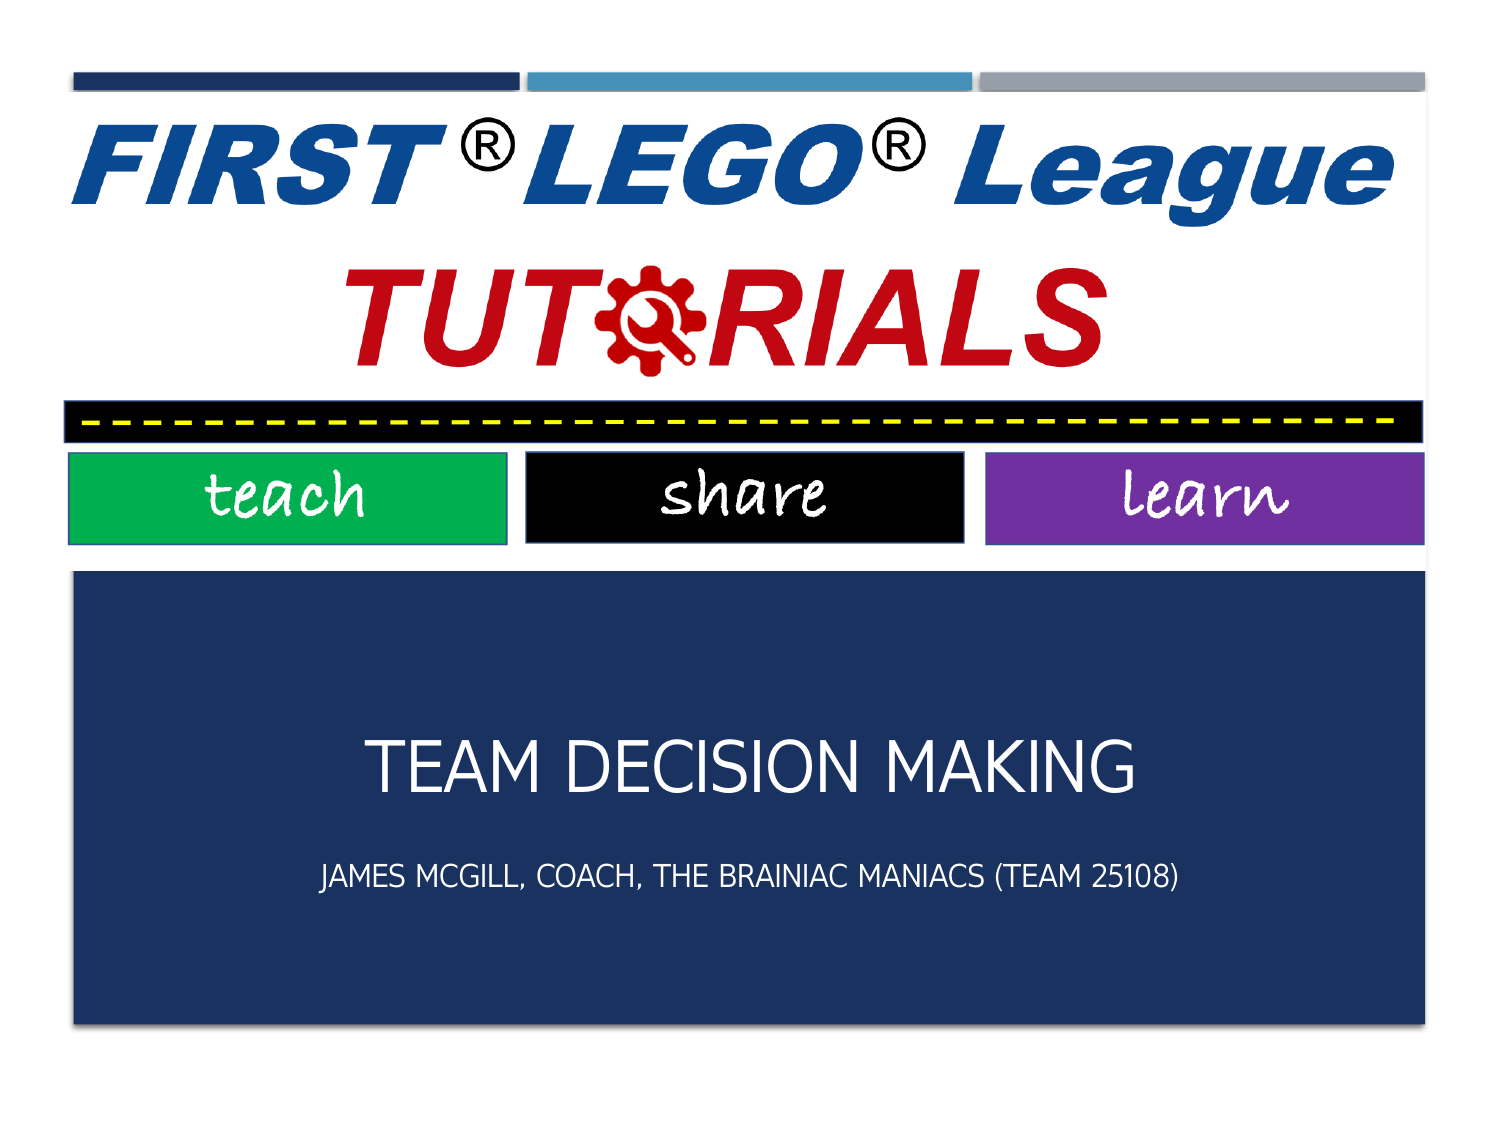

# Team decision making
James McGill, Coach, The Brainiac Maniacs (Team 25108)